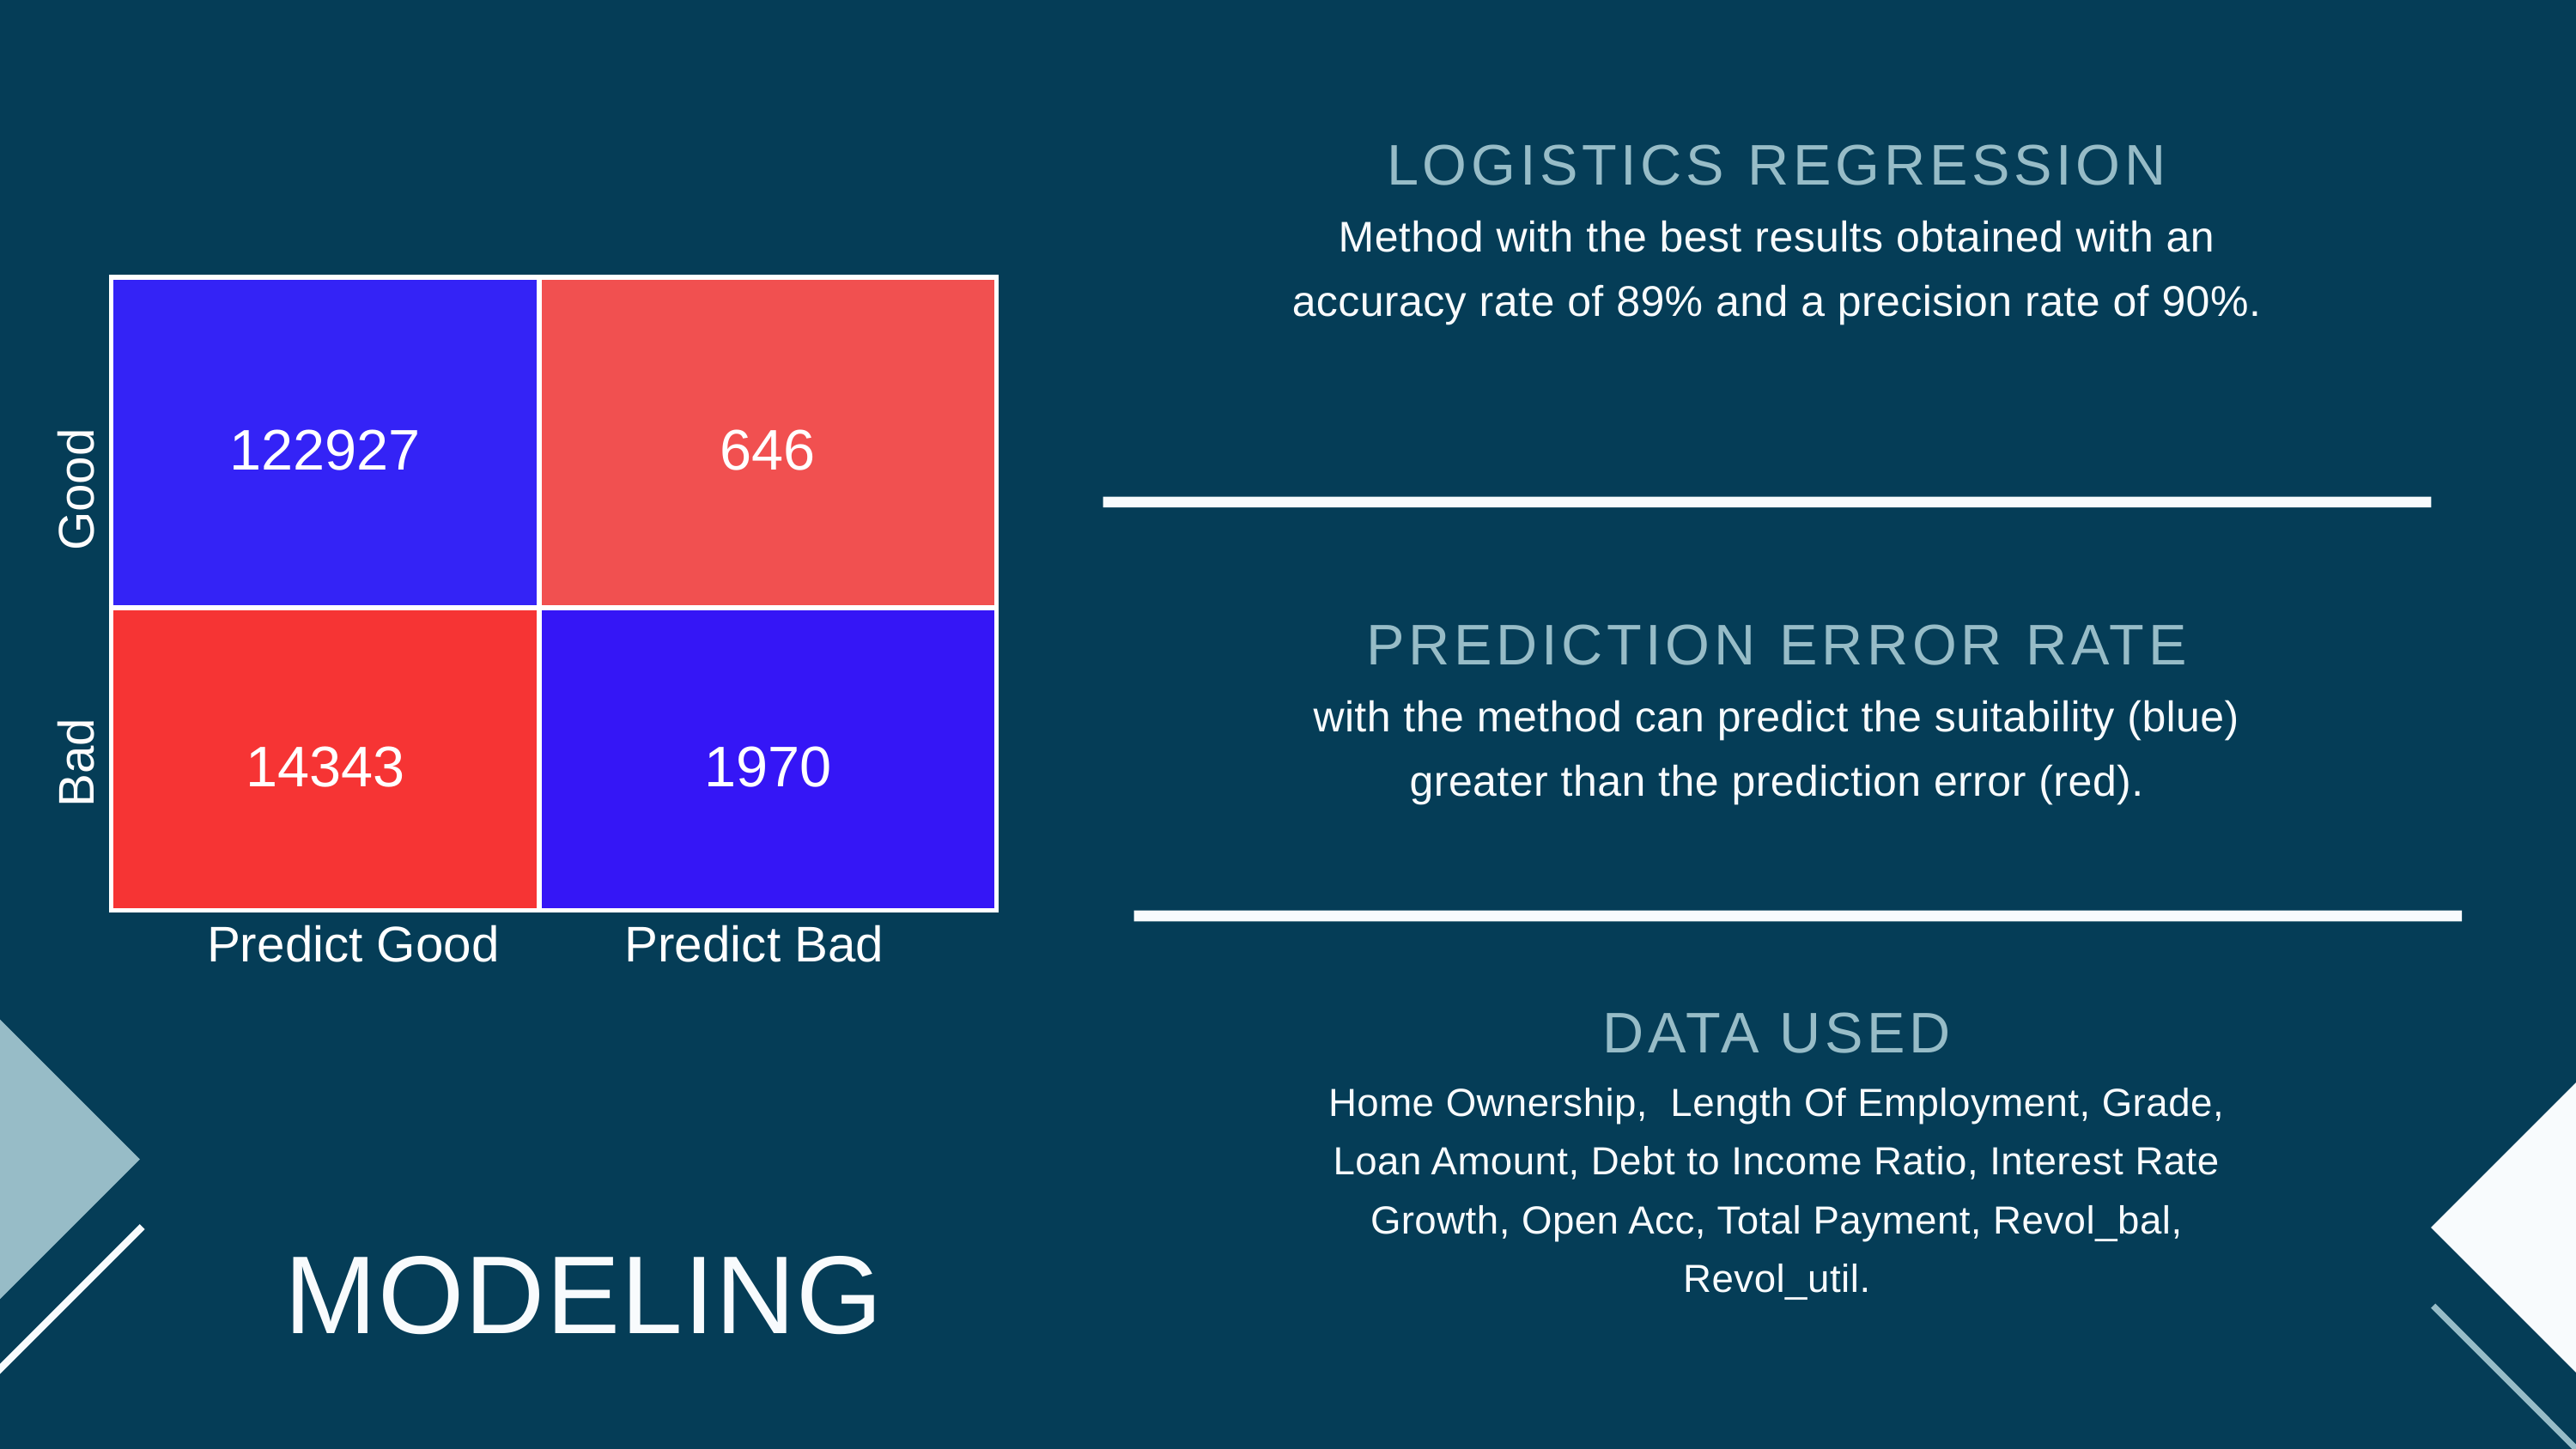

LOGISTICS REGRESSION
Method with the best results obtained with an accuracy rate of 89% and a precision rate of 90%.

| 122927 | 646 |
| --- | --- |
| 14343 | 1970 |
Bad            Good
PREDICTION ERROR RATE
with the method can predict the suitability (blue) greater than the prediction error (red).
Predict Good         Predict Bad

DATA USED
Home Ownership,  Length Of Employment, Grade, Loan Amount, Debt to Income Ratio, Interest Rate Growth, Open Acc, Total Payment, Revol_bal, Revol_util.

MODELING